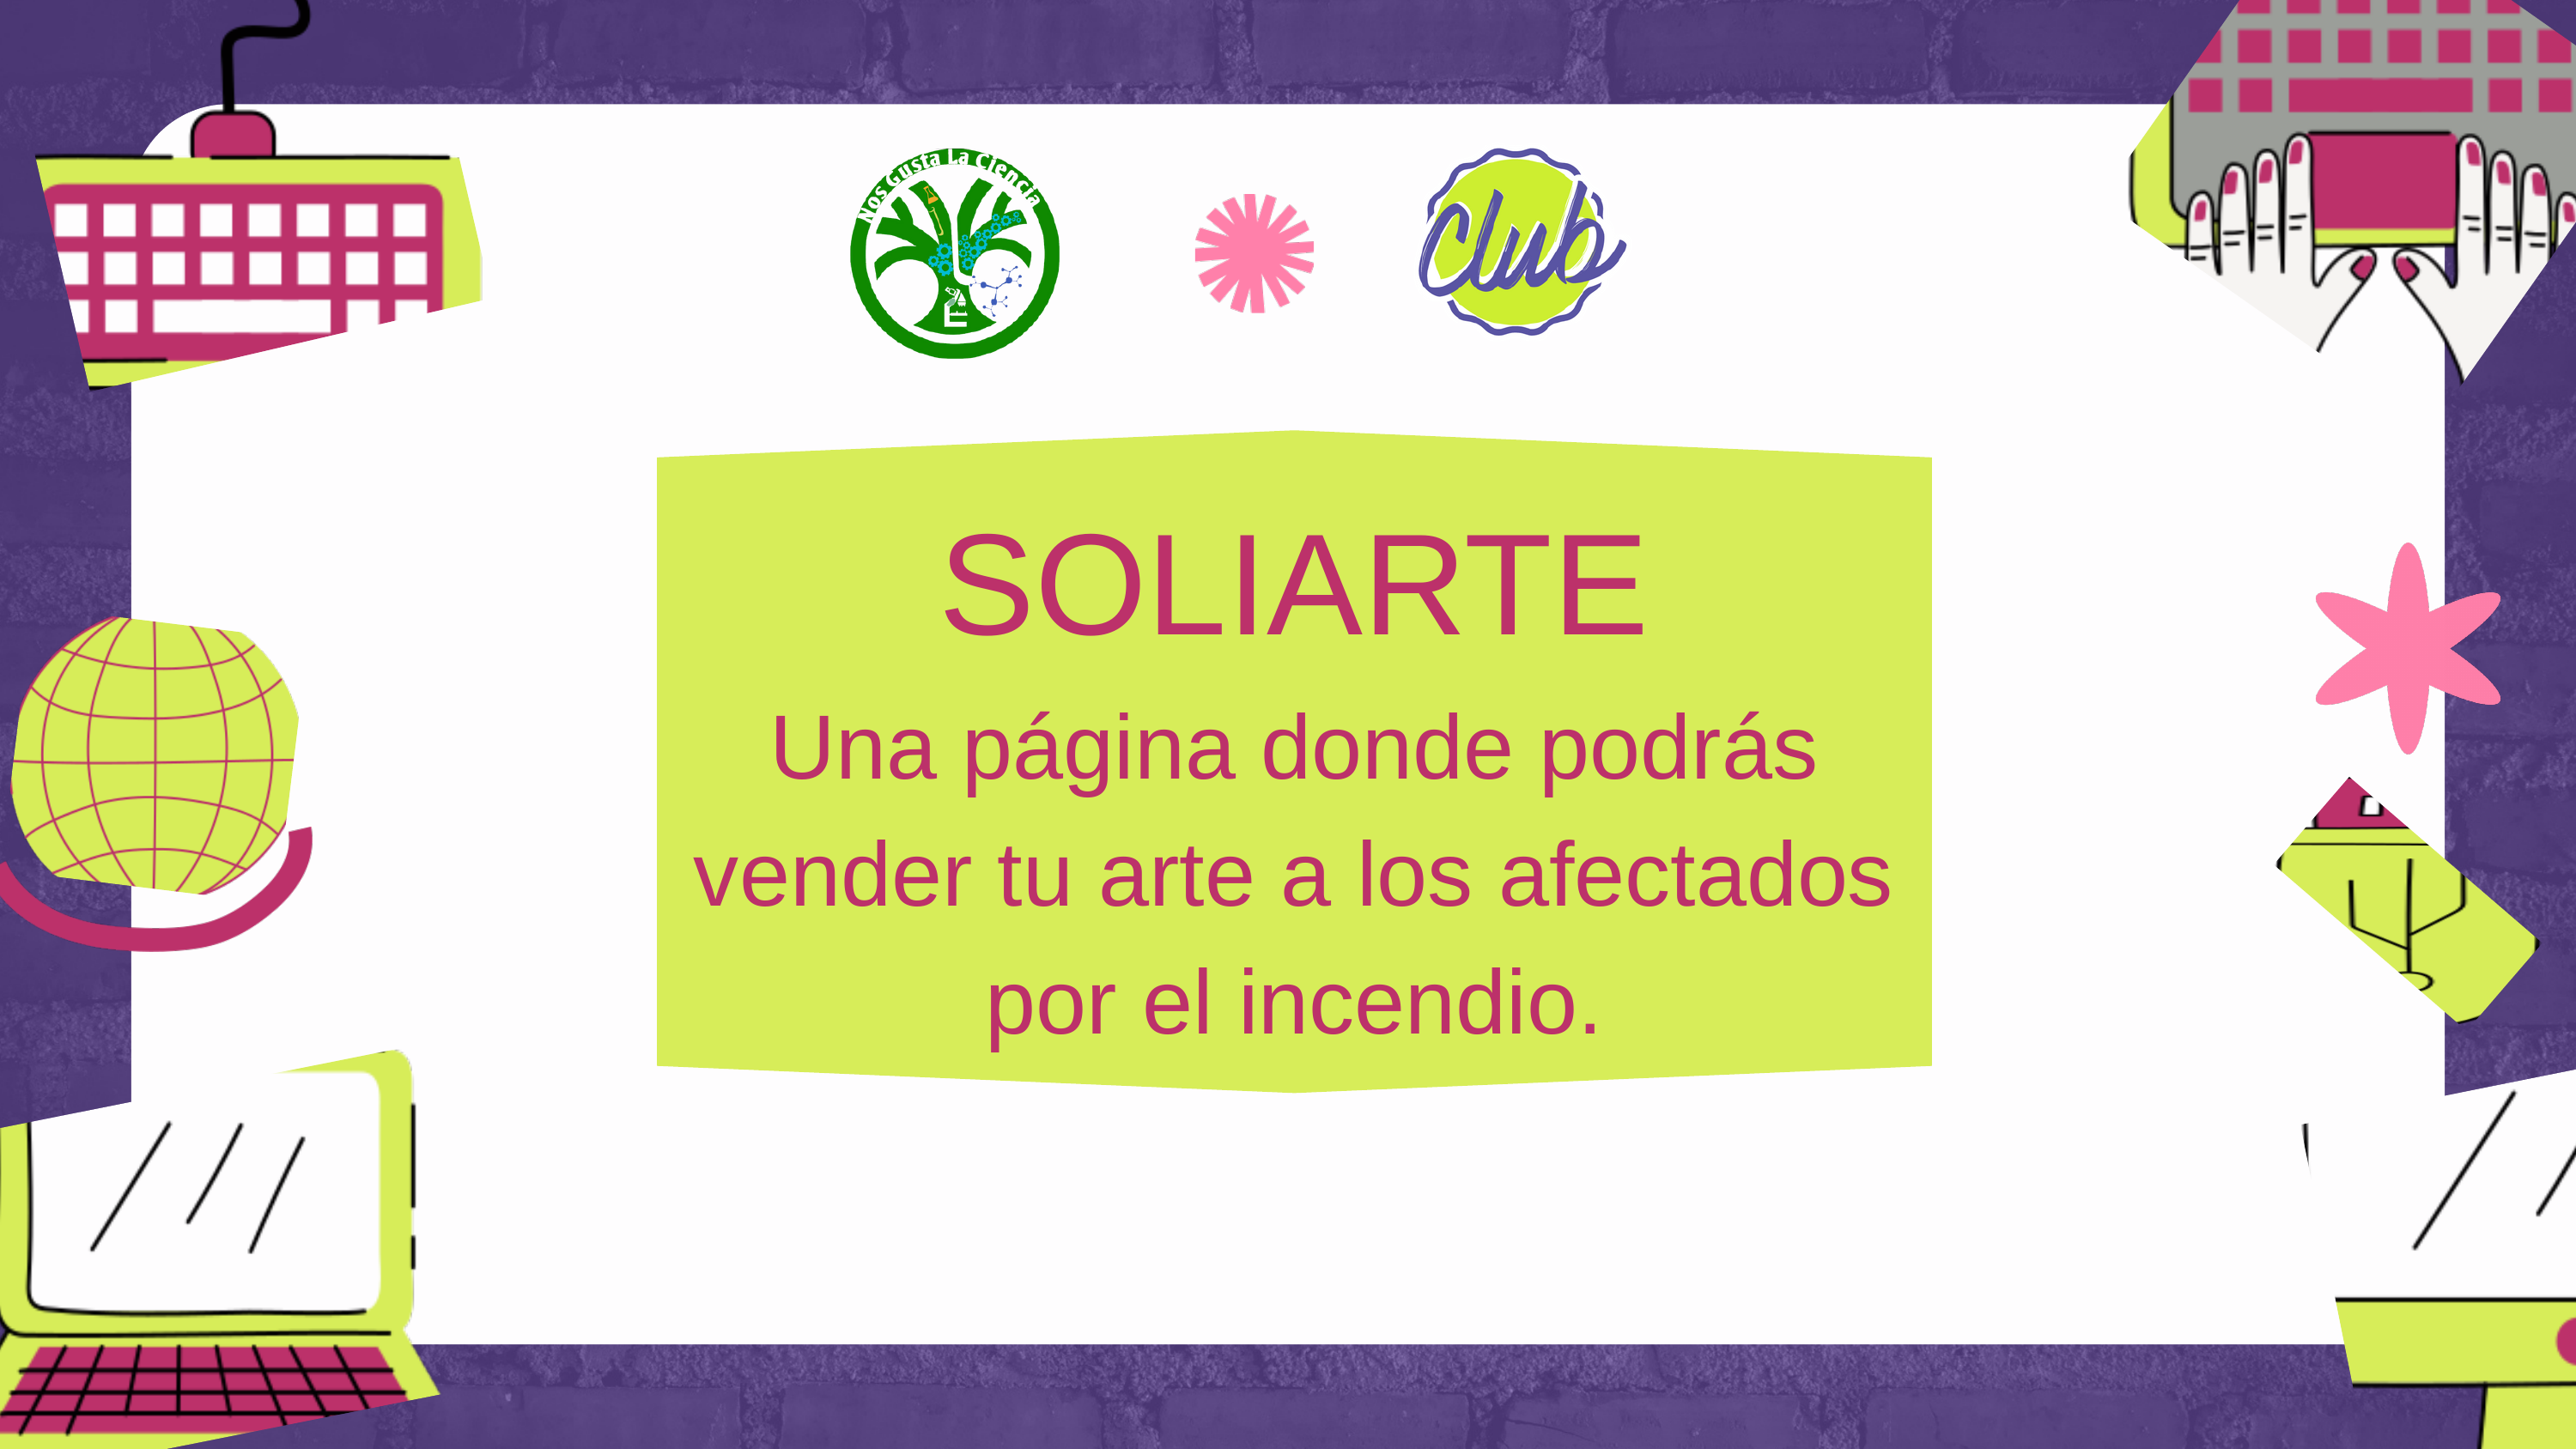

SOLIARTE

Una página donde podrás vender tu arte a los afectados por el incendio.